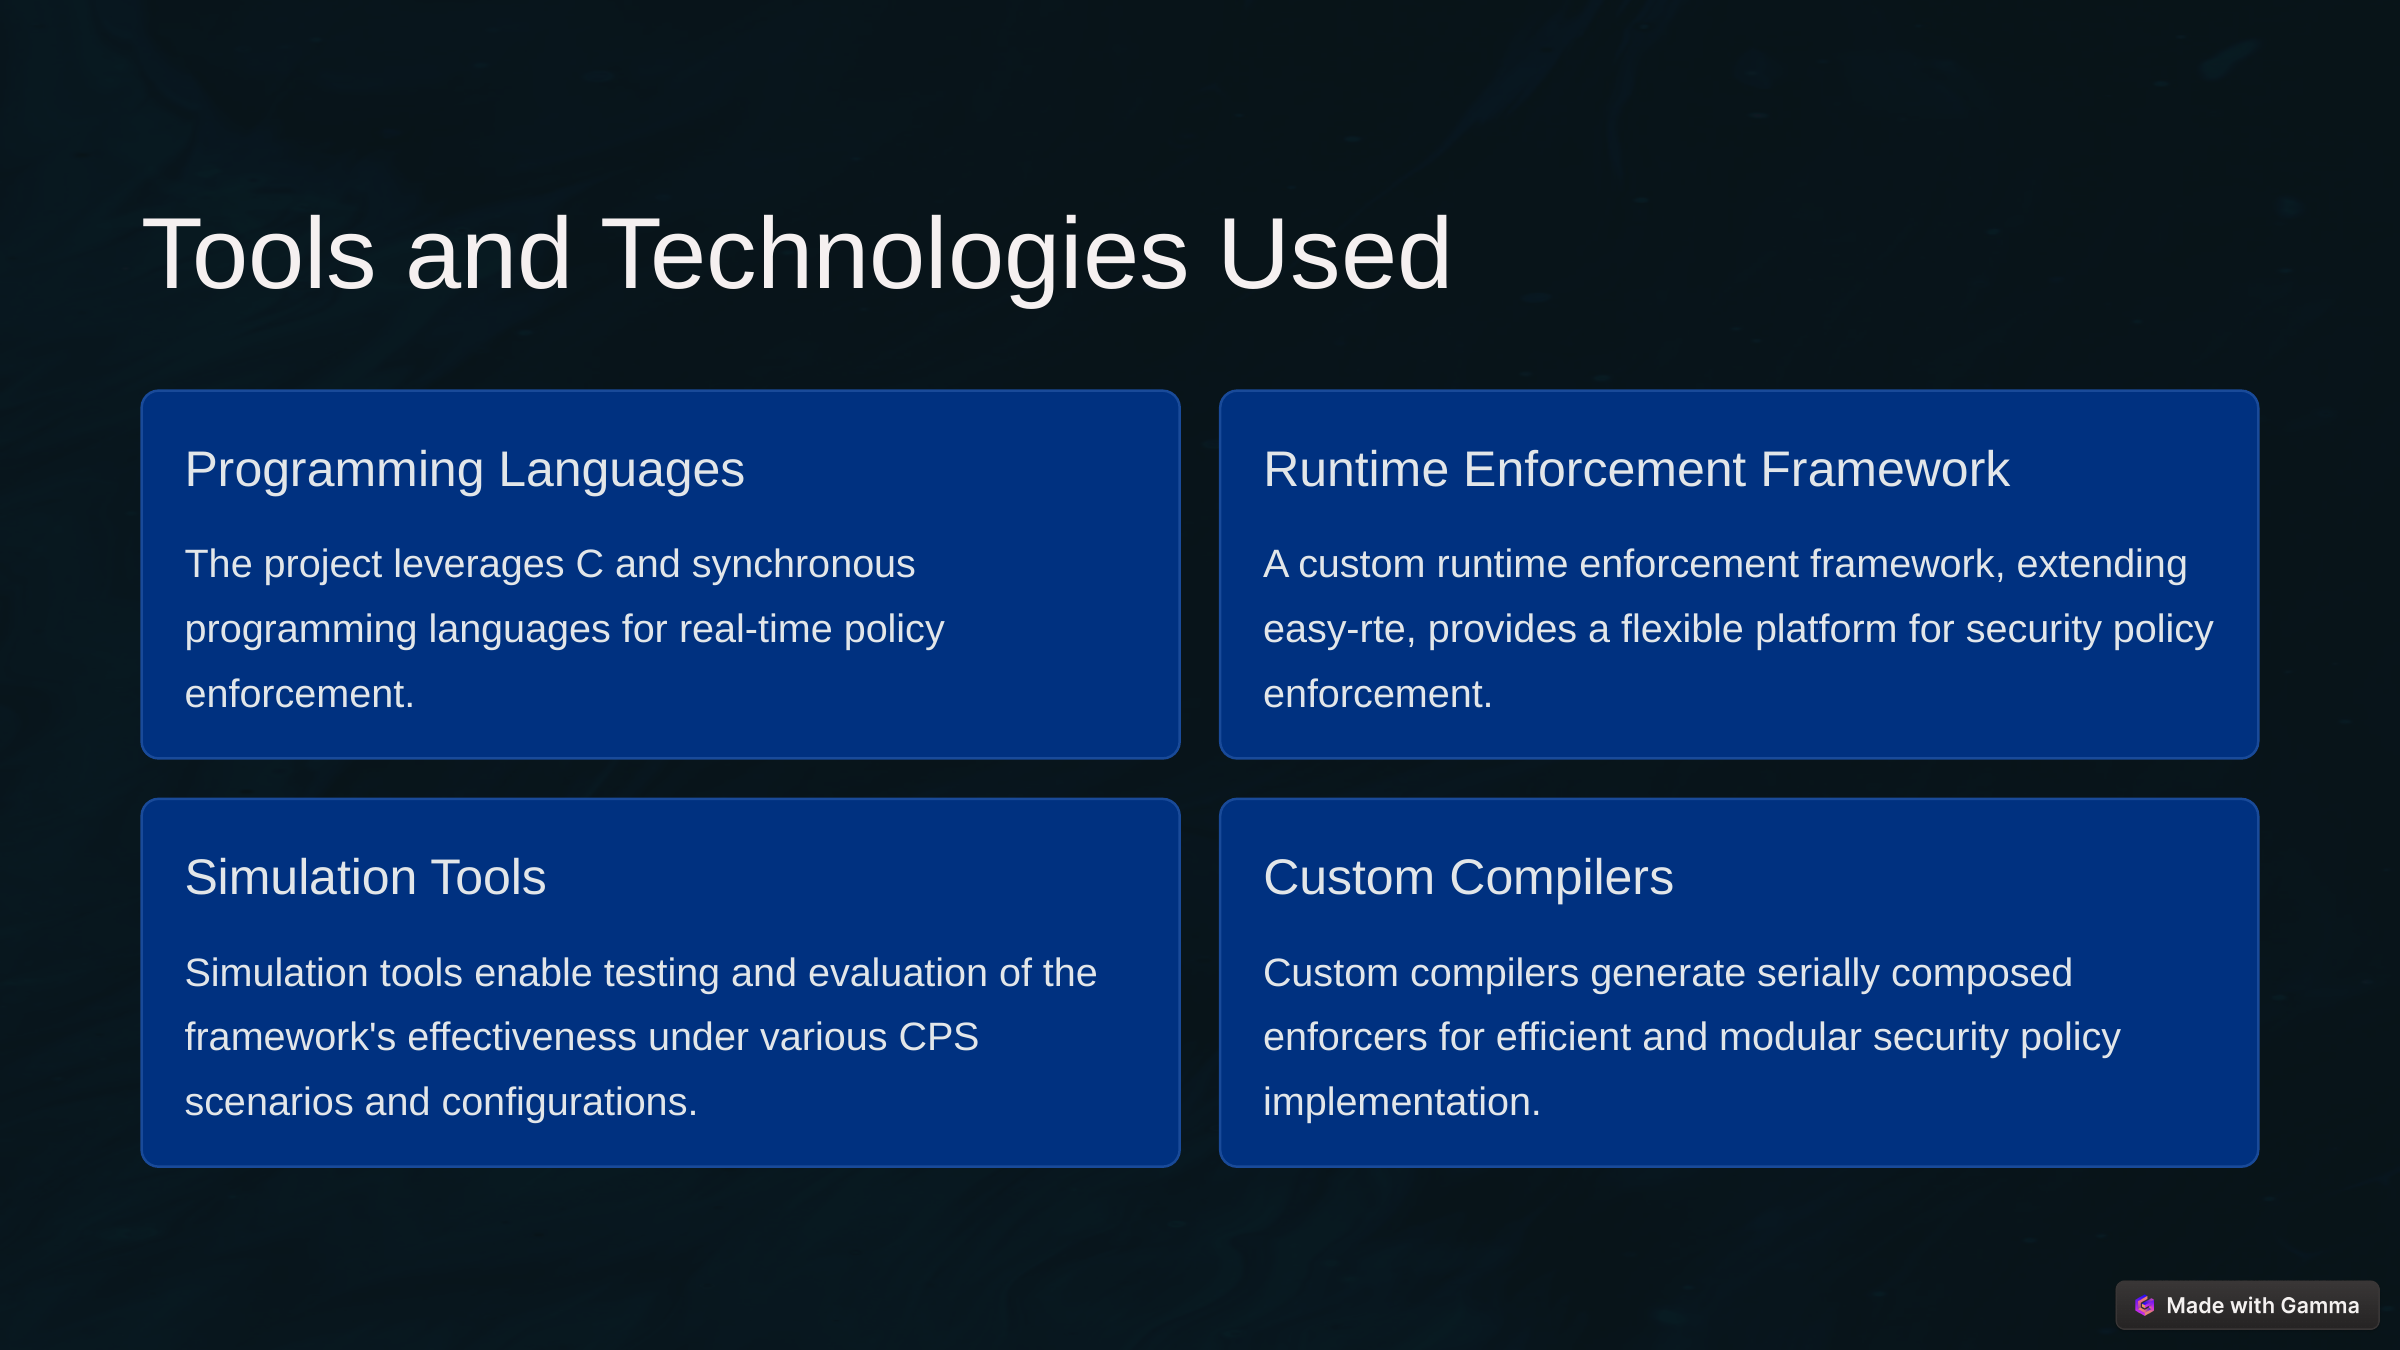

Tools and Technologies Used

Programming Languages
Runtime Enforcement Framework
The project leverages C and synchronous programming languages for real-time policy enforcement.
A custom runtime enforcement framework, extending easy-rte, provides a flexible platform for security policy enforcement.

Simulation Tools
Custom Compilers
Simulation tools enable testing and evaluation of the framework's effectiveness under various CPS scenarios and configurations.
Custom compilers generate serially composed enforcers for efficient and modular security policy implementation.